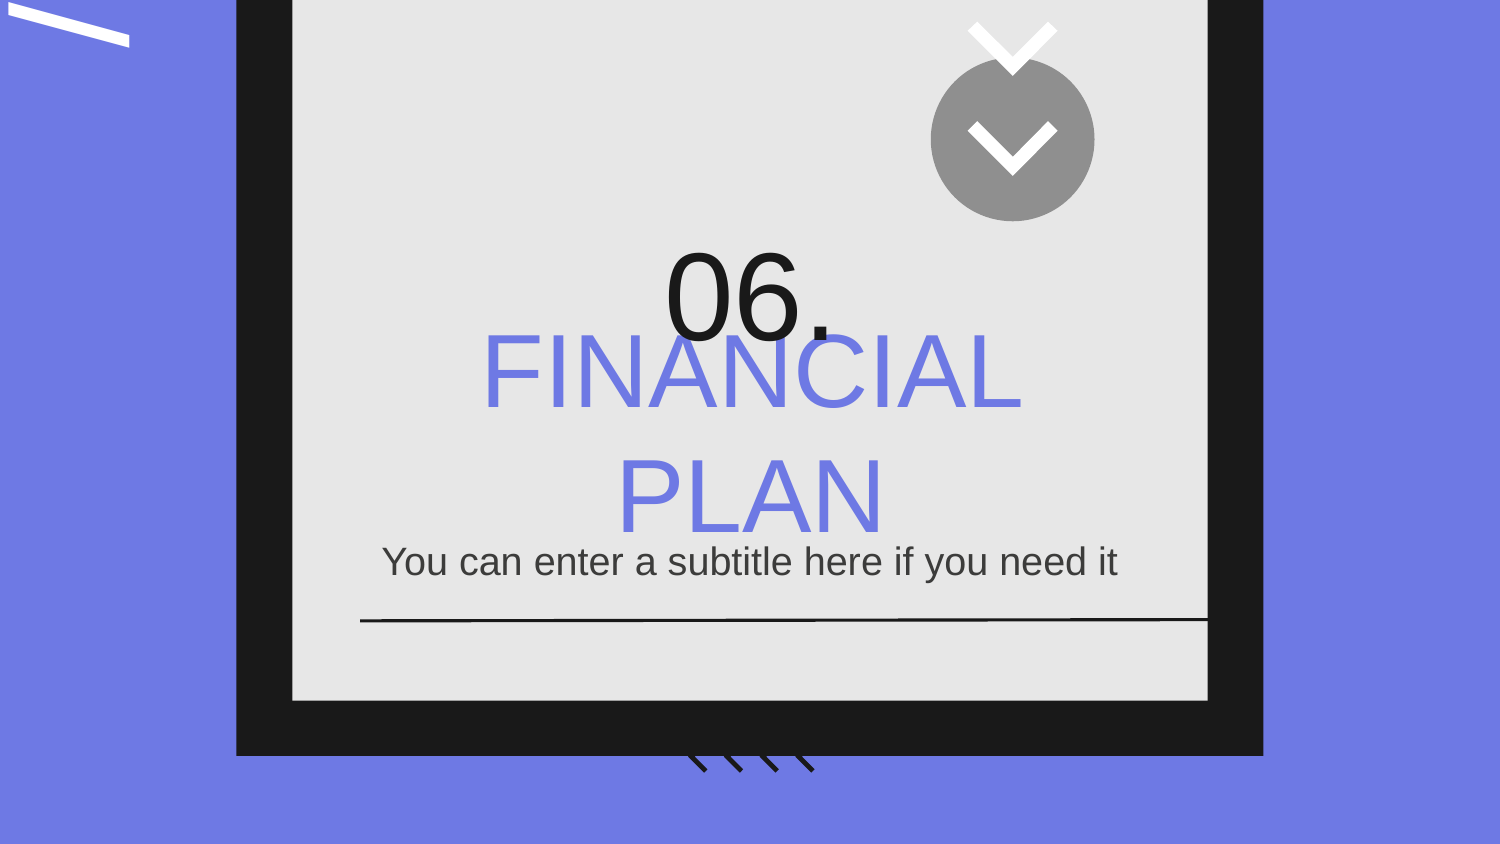

06.
# FINANCIAL PLAN
You can enter a subtitle here if you need it